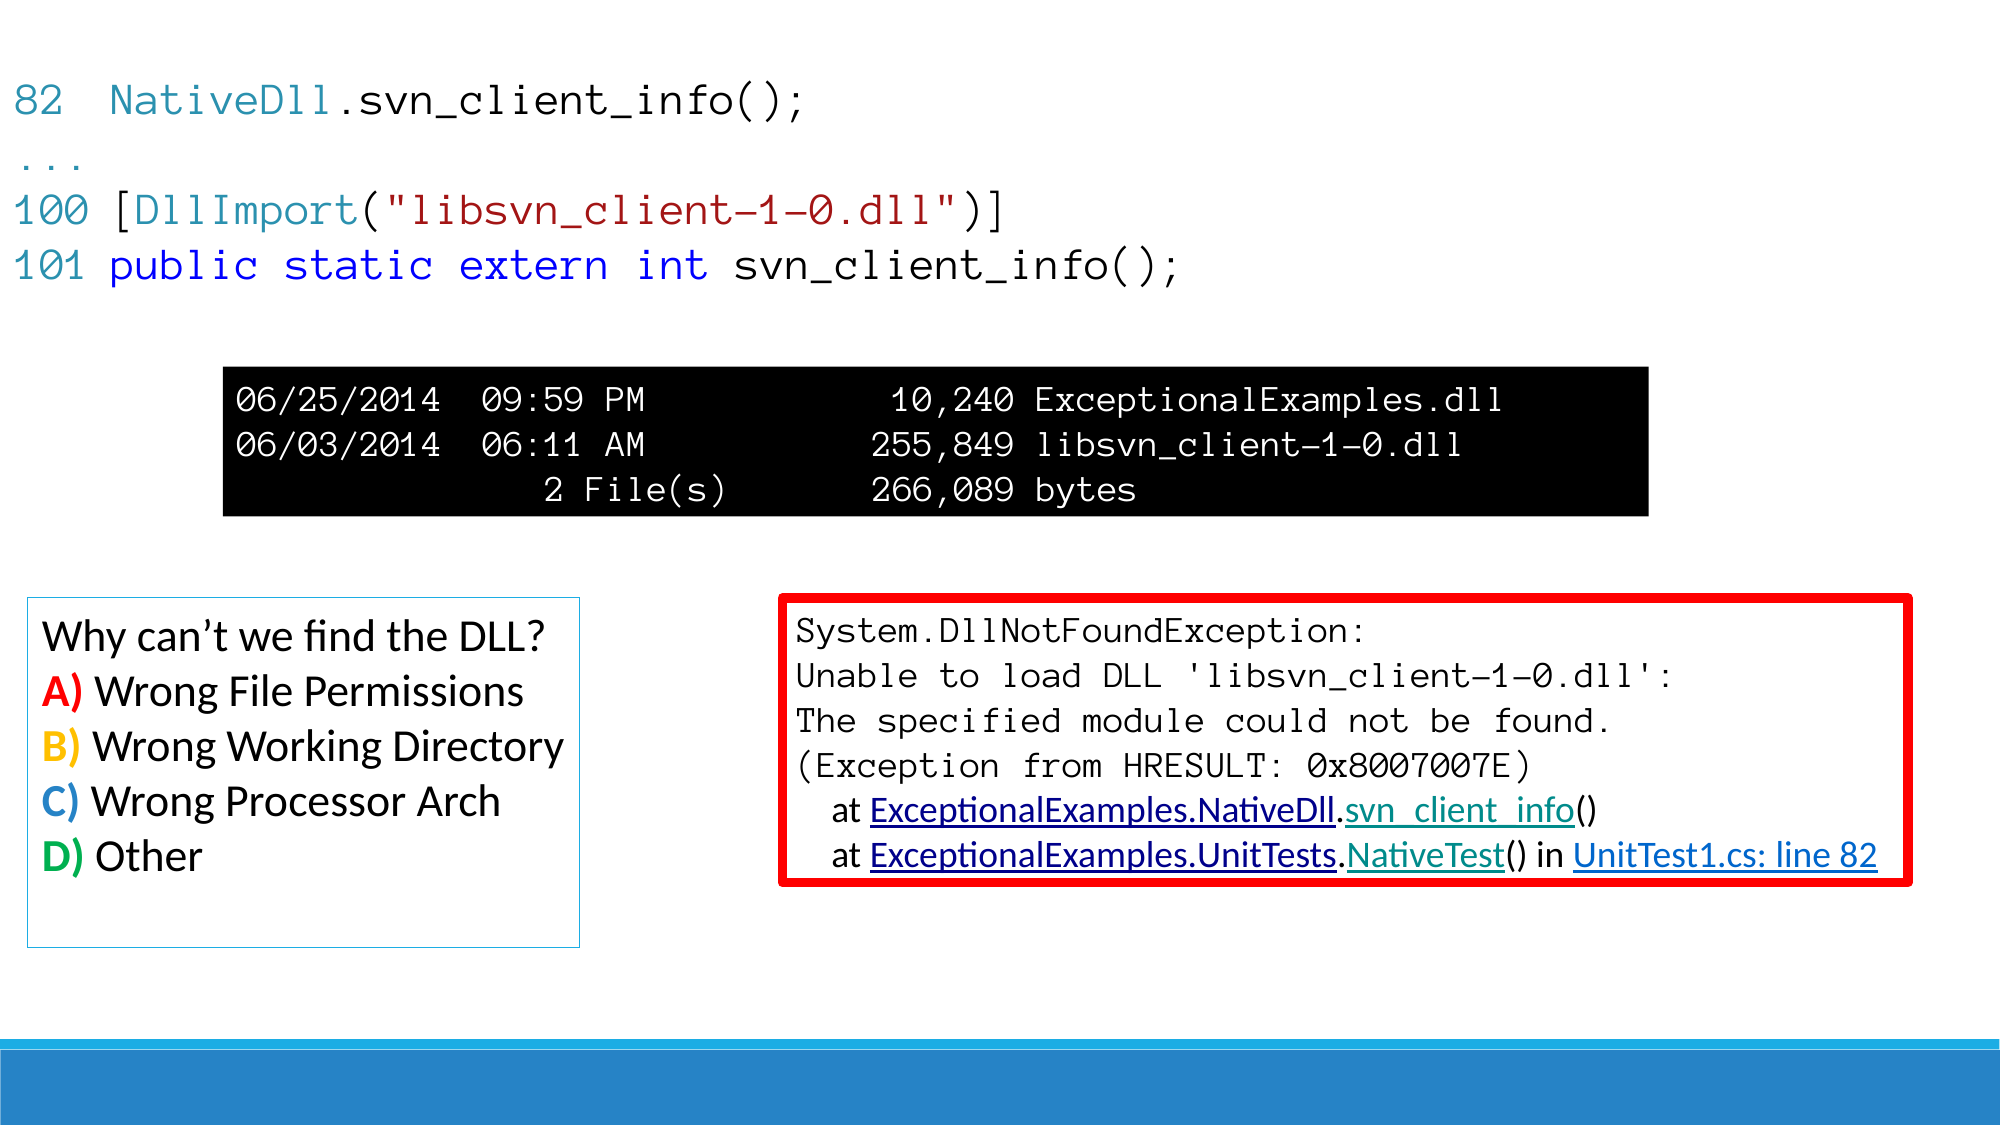

82
...
100
101
NativeDll.svn_client_info();

[DllImport("libsvn_client-1-0.dll")]
public static extern int svn_client_info();
06/25/2014  09:59 PM            10,240 ExceptionalExamples.dll
06/03/2014  06:11 AM           255,849 libsvn_client-1-0.dll
               2 File(s)       266,089 bytes
Why can’t we find the DLL?
A) Wrong File Permissions
B) Wrong Working Directory
C) Wrong Processor Arch
D) Other

System.DllNotFoundException:
Unable to load DLL 'libsvn_client-1-0.dll':
The specified module could not be found.
(Exception from HRESULT: 0x8007007E)
    at ExceptionalExamples.NativeDll.svn_client_info()
    at ExceptionalExamples.UnitTests.NativeTest() in UnitTest1.cs: line 82